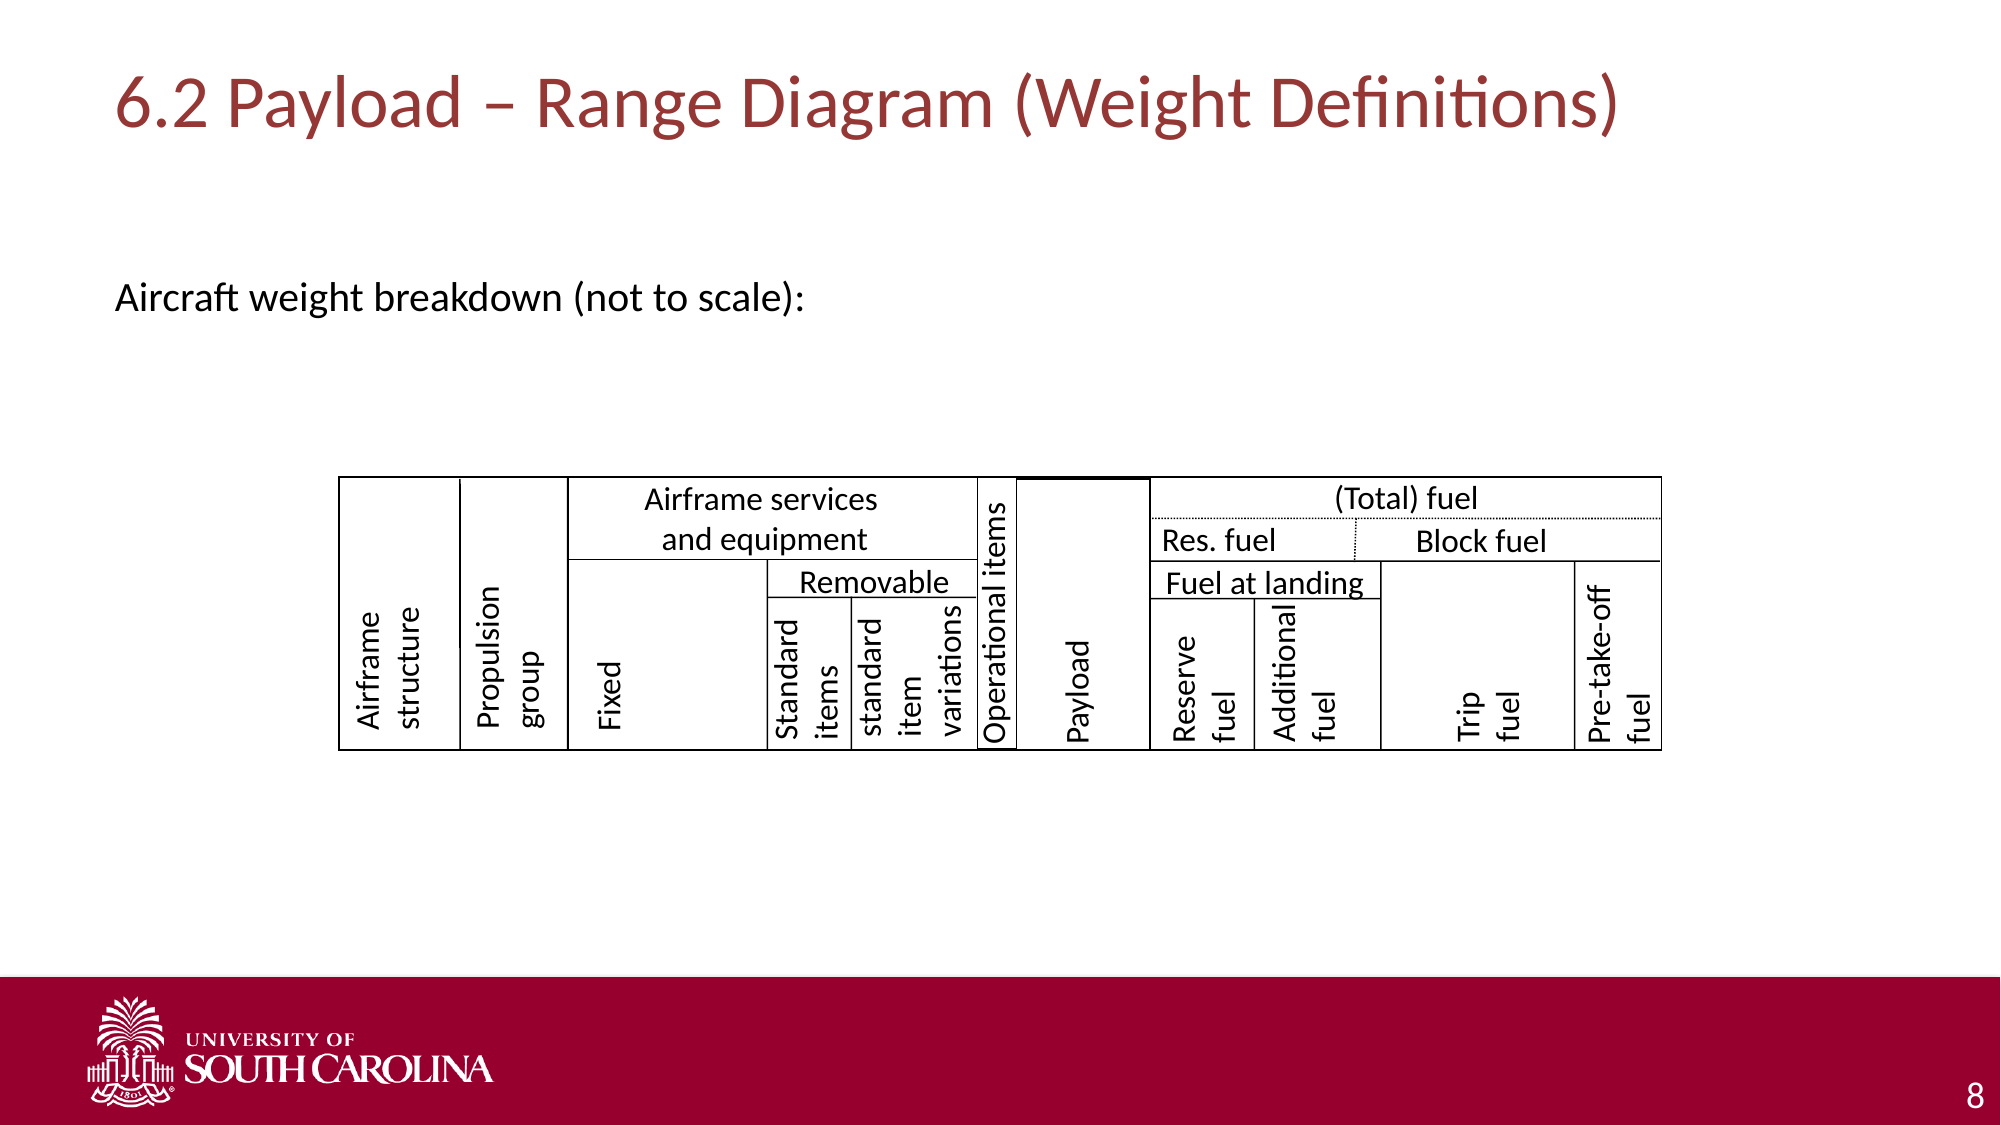

# 6.2 Payload – Range Diagram (Weight Definitions)
Aircraft weight breakdown (not to scale):

(Total) fuel
Airframe services
and equipment

Res. fuel
Block fuel

Removable
Fuel at landing

Pre-take-off
fuel
Operational items
Payload

standard
item
variations
Propulsion
group
Additional
fuel
Trip
fuel
Airframe
structure
Standard
items
Reserve
fuel
Fixed